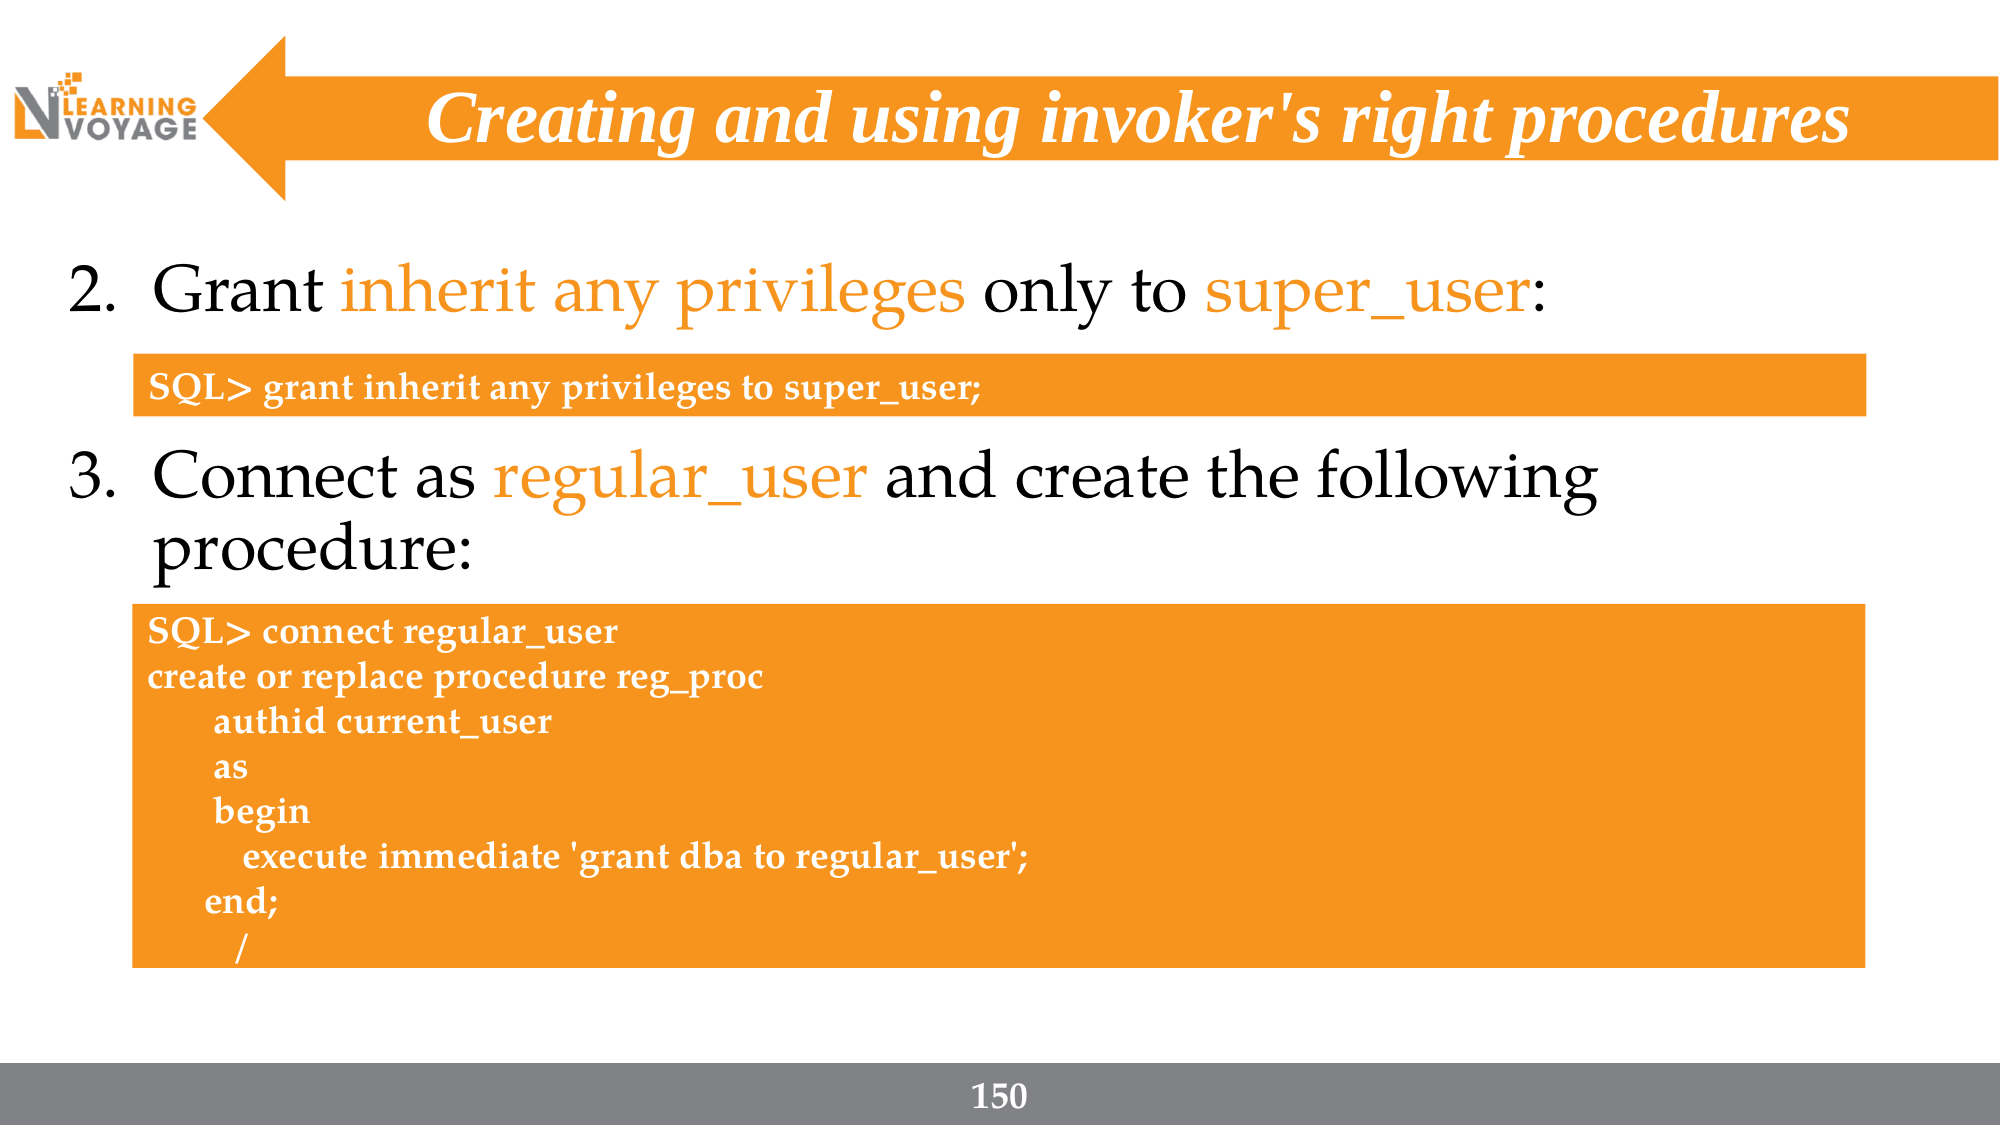

# Creating and using invoker's right procedures
Grant inherit any privileges only to super_user:

Connect as regular_user and create the following procedure:

SQL> grant inherit any privileges to super_user;
SQL> connect regular_user
create or replace procedure reg_proc
       authid current_user
       as
       begin
          execute immediate 'grant dba to regular_user';
      end;
         /
150